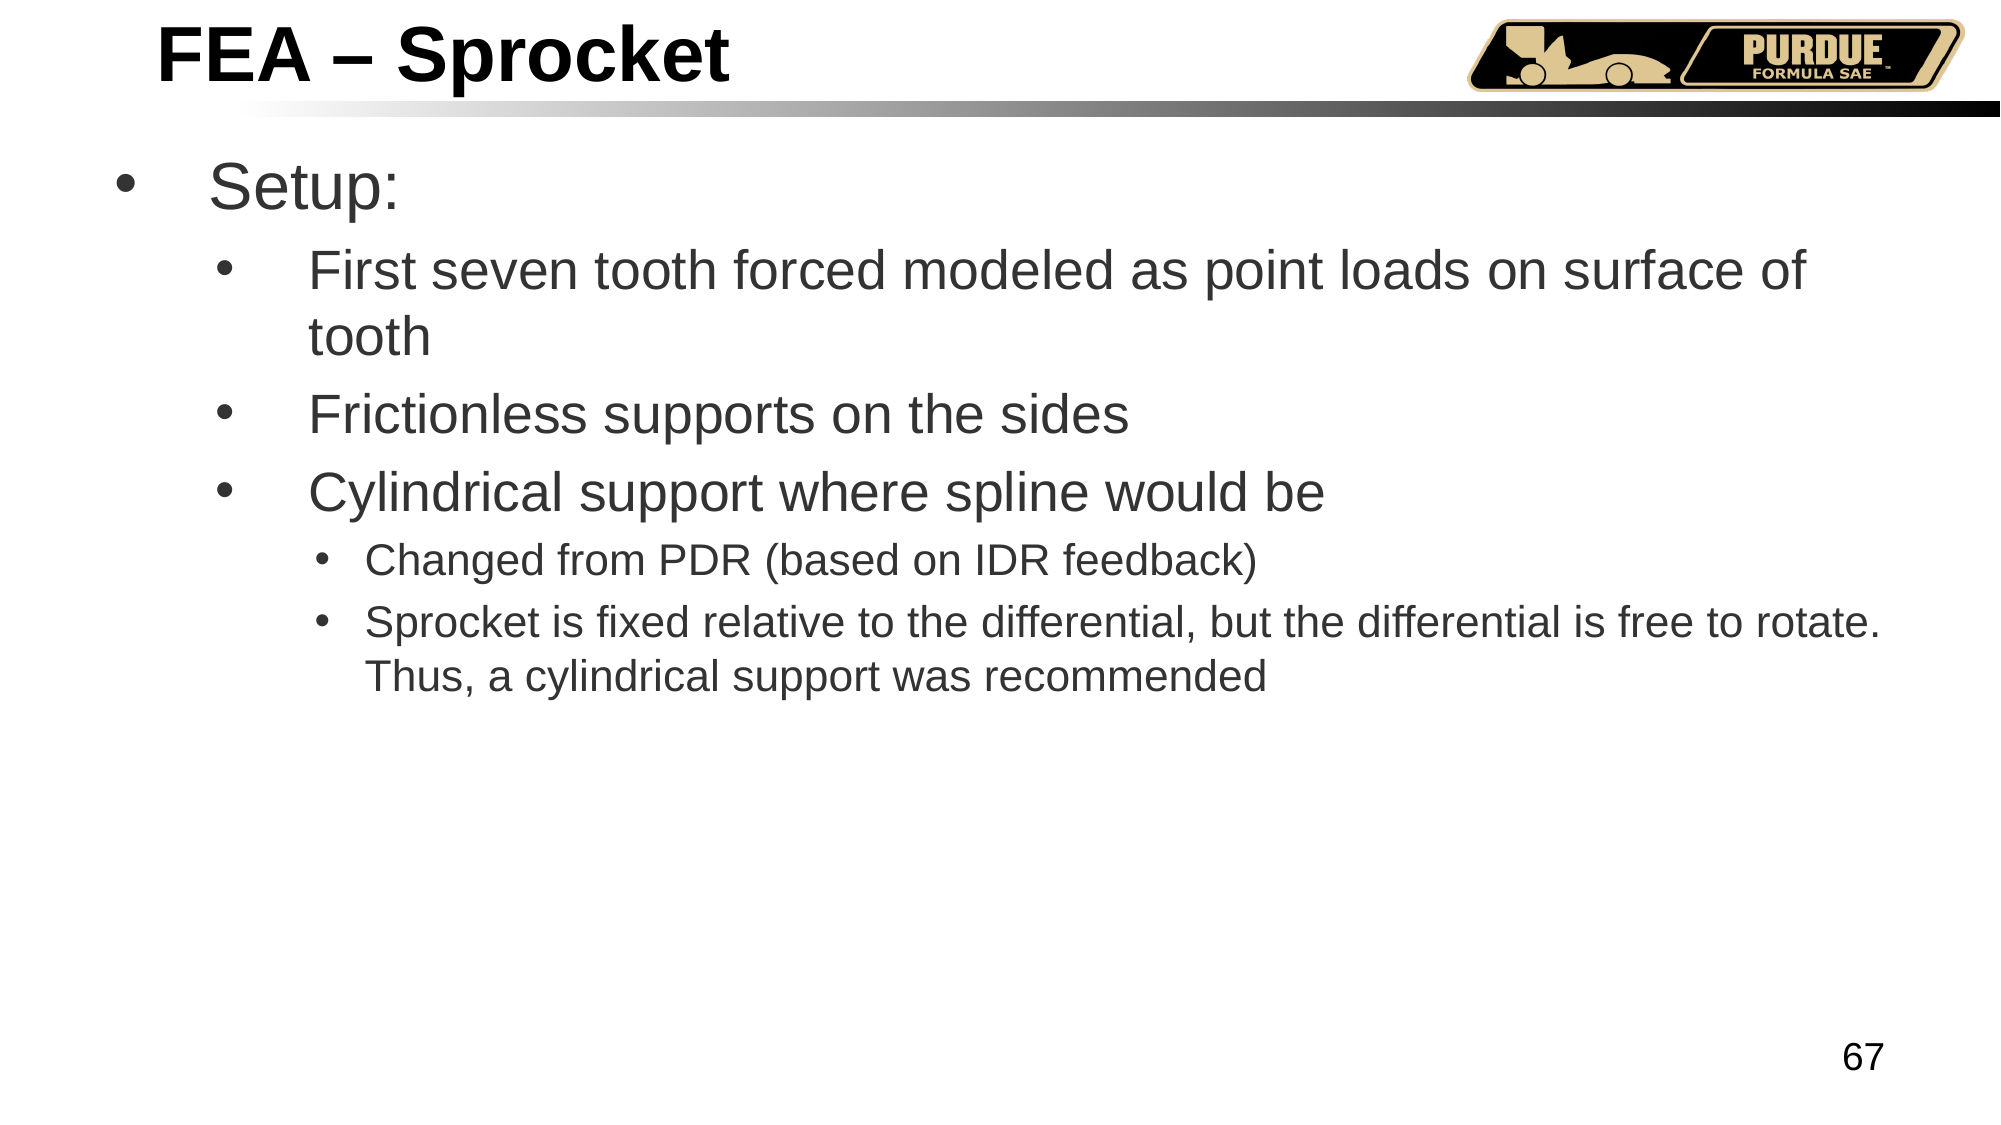

# FEA – Sprocket
Setup:
First seven tooth forced modeled as point loads on surface of tooth
Frictionless supports on the sides
Cylindrical support where spline would be
Changed from PDR (based on IDR feedback)
Sprocket is fixed relative to the differential, but the differential is free to rotate. Thus, a cylindrical support was recommended
67